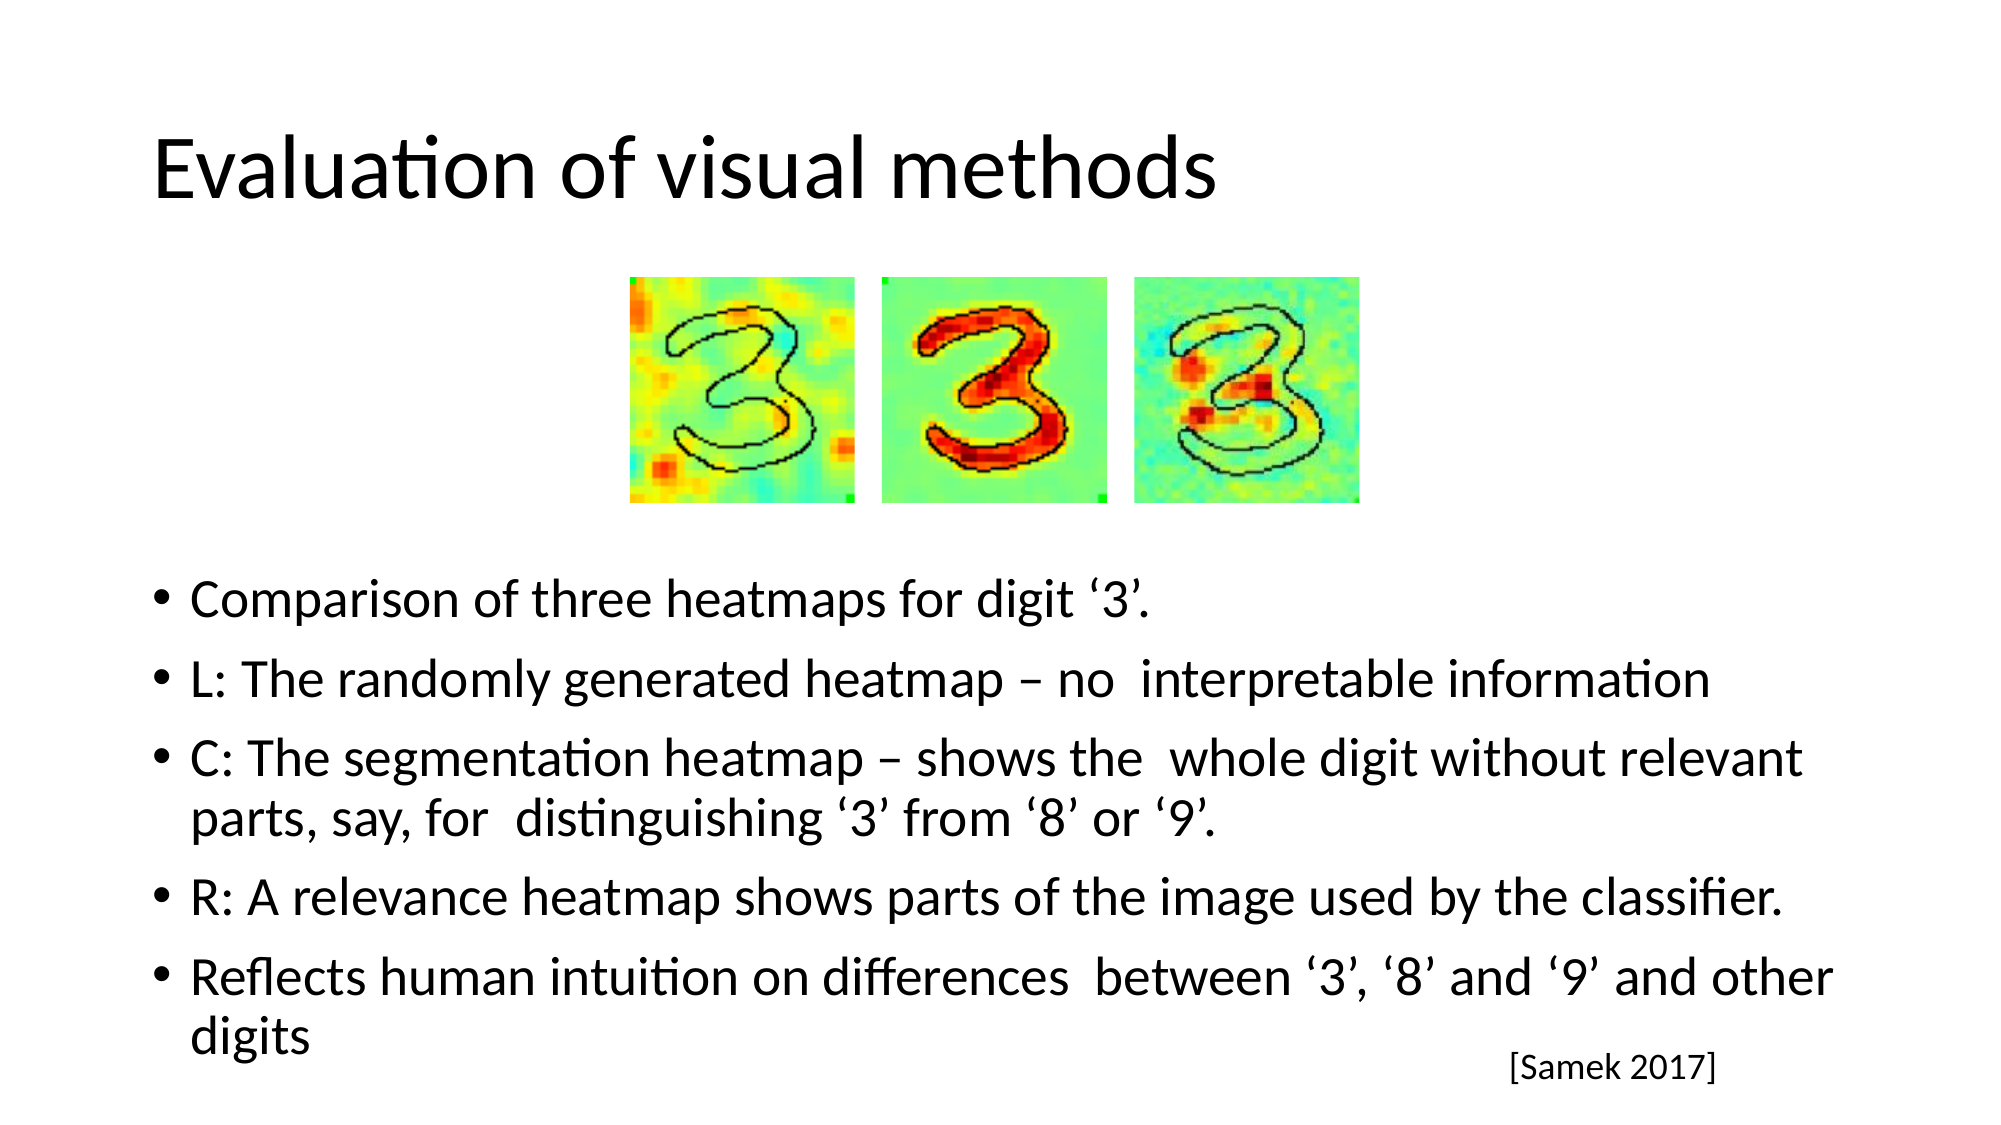

# Evaluation of visual methods

Comparison of three heatmaps for digit ‘3’.
L: The randomly generated heatmap – no  interpretable information
C: The segmentation heatmap – shows the  whole digit without relevant parts, say, for  distinguishing ‘3’ from ‘8’ or ‘9’.
R: A relevance heatmap shows parts of the image used by the classifier.
Reflects human intuition on differences  between ‘3’, ‘8’ and ‘9’ and other digits

[Samek 2017]